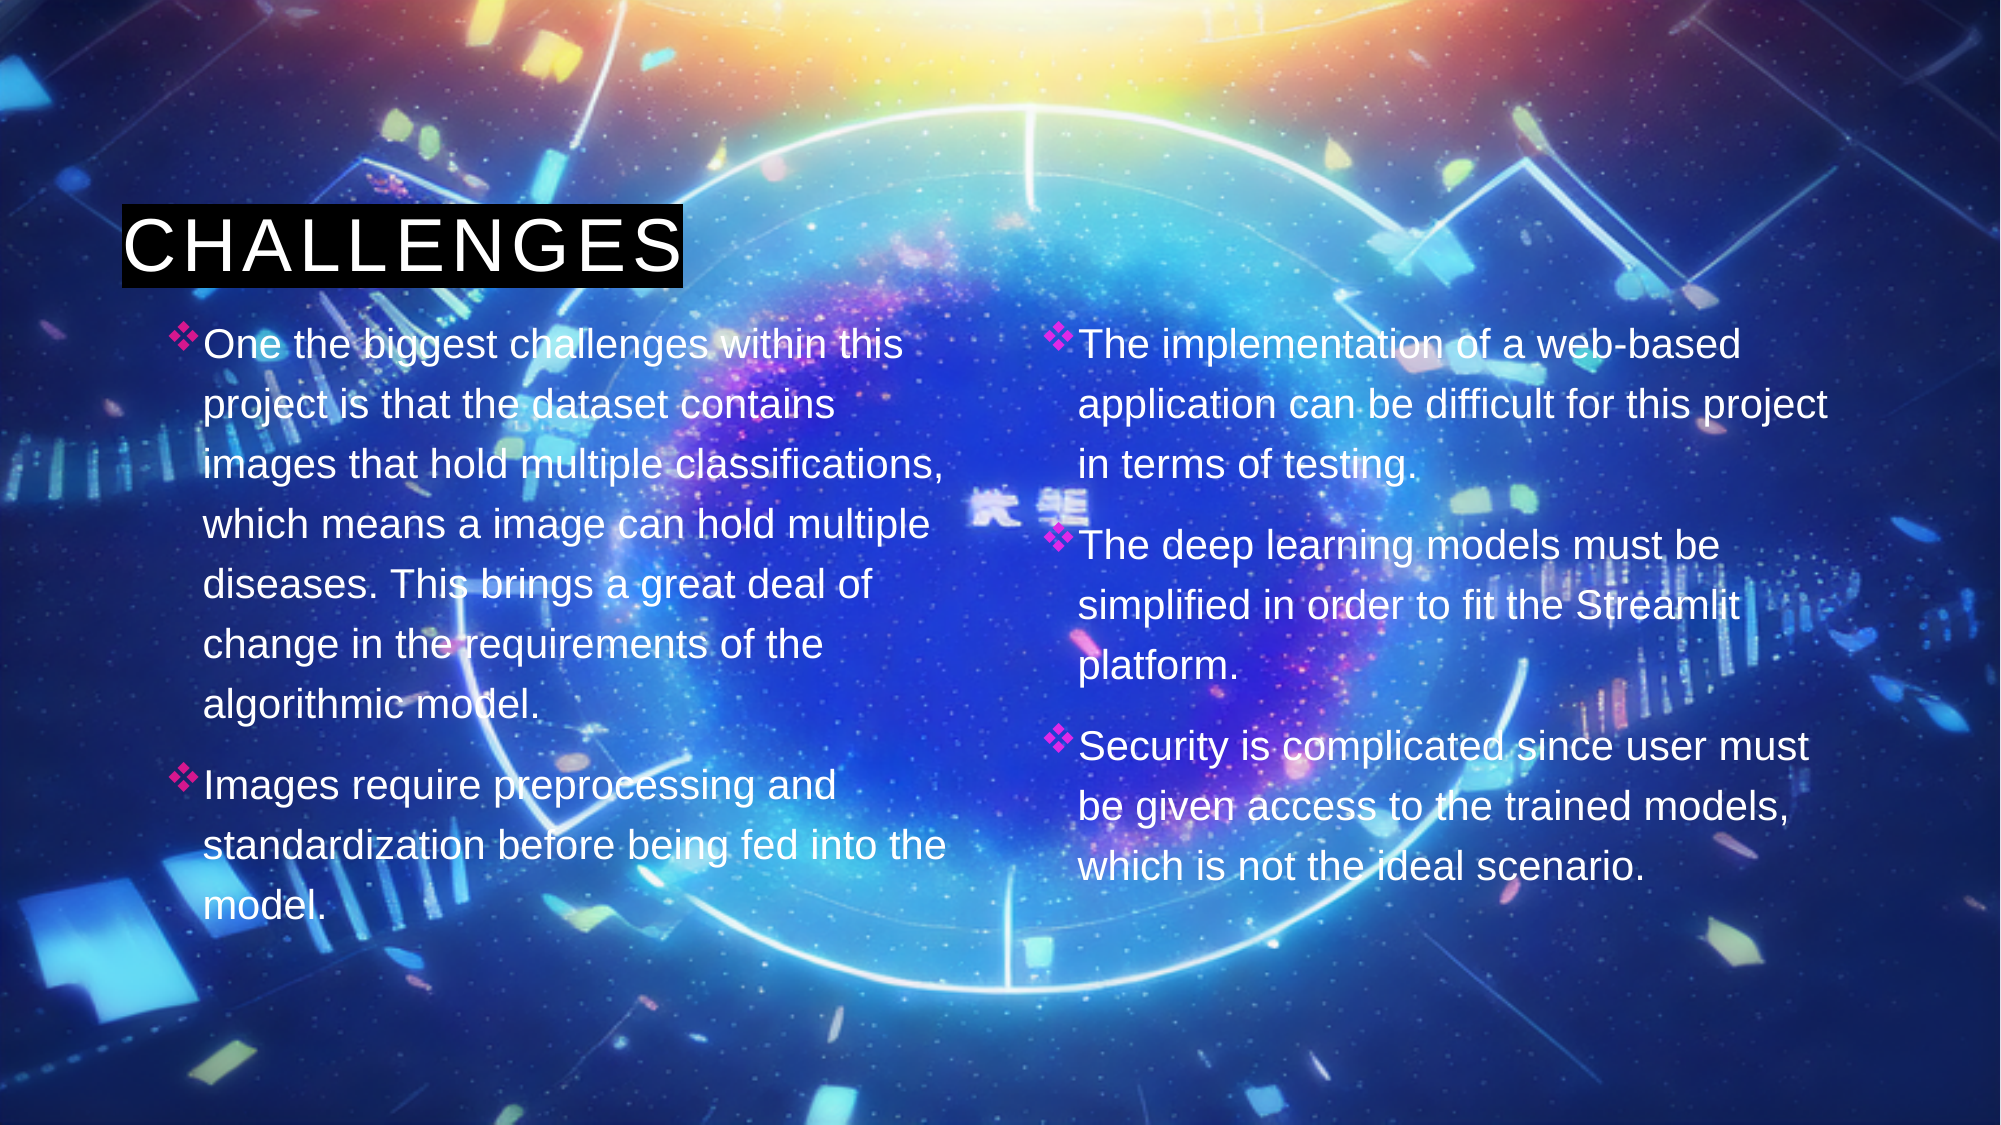

# Challenges
One the biggest challenges within this project is that the dataset contains images that hold multiple classifications, which means a image can hold multiple diseases. This brings a great deal of change in the requirements of the algorithmic model.
Images require preprocessing and standardization before being fed into the model.
The implementation of a web-based application can be difficult for this project in terms of testing.
The deep learning models must be simplified in order to fit the Streamlit platform.
Security is complicated since user must be given access to the trained models, which is not the ideal scenario.